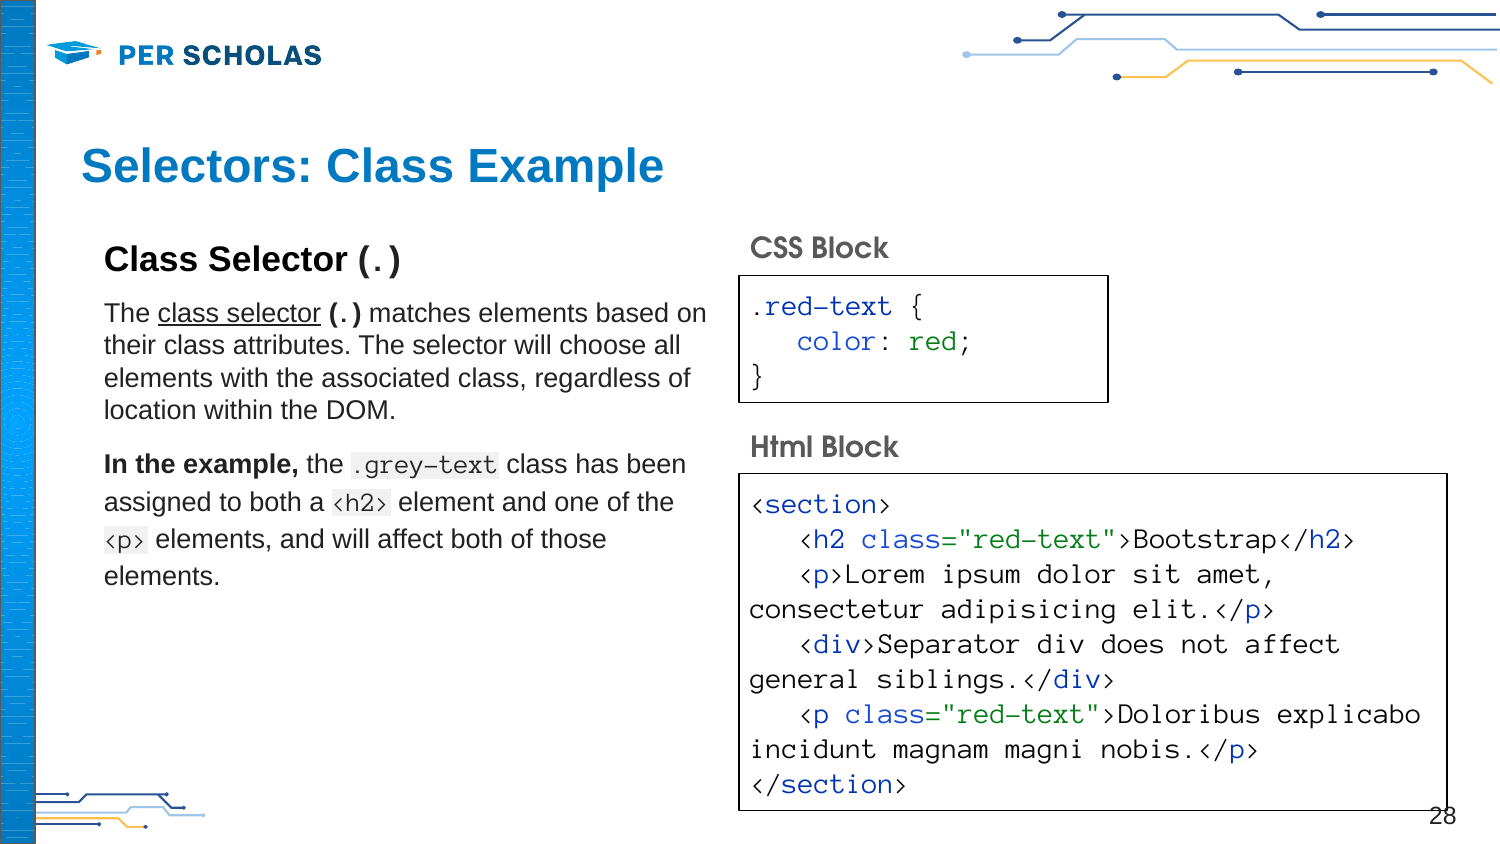

# Selectors: Class Example
Class Selector (.)
The class selector (.) matches elements based on their class attributes. The selector will choose all elements with the associated class, regardless of location within the DOM.
In the example, the .grey-text class has been assigned to both a <h2> element and one of the <p> elements, and will affect both of those elements.

CSS Block
.red-text {
   color: red;
}
Html Block
<section>
   <h2 class="red-text">Bootstrap</h2>
   <p>Lorem ipsum dolor sit amet, consectetur adipisicing elit.</p>
   <div>Separator div does not affect general siblings.</div>
   <p class="red-text">Doloribus explicabo incidunt magnam magni nobis.</p>
</section>
28